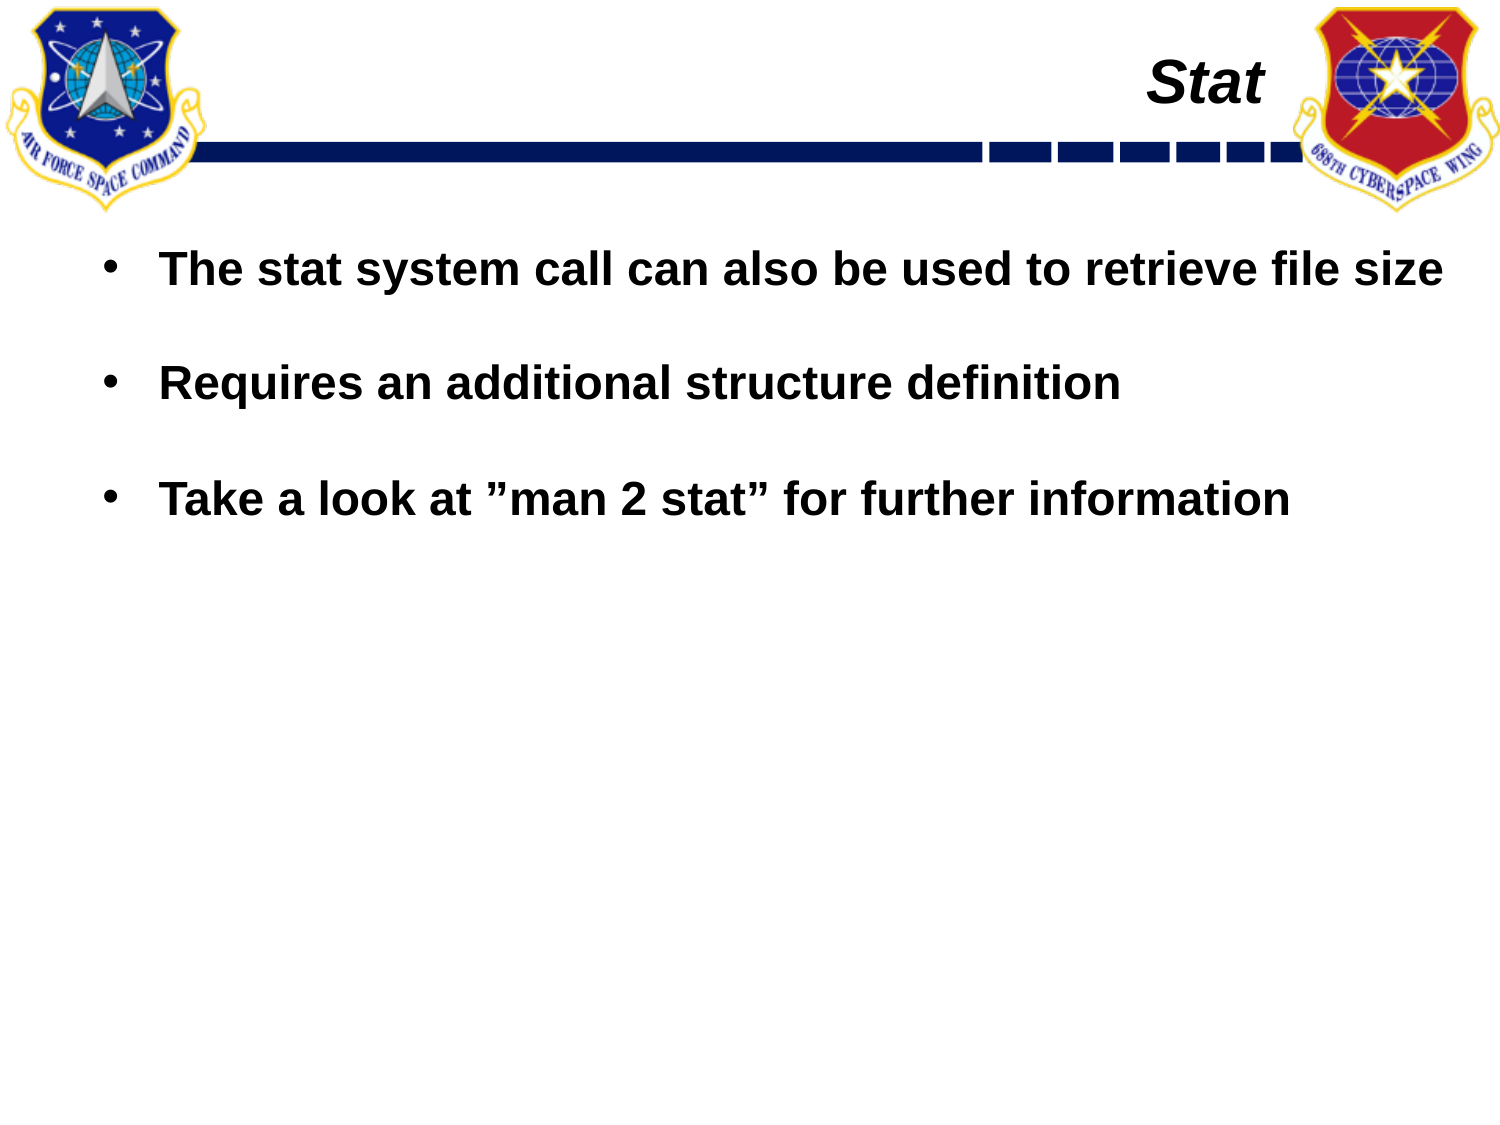

# Stat
The stat system call can also be used to retrieve file size

Requires an additional structure definition

Take a look at ”man 2 stat” for further information